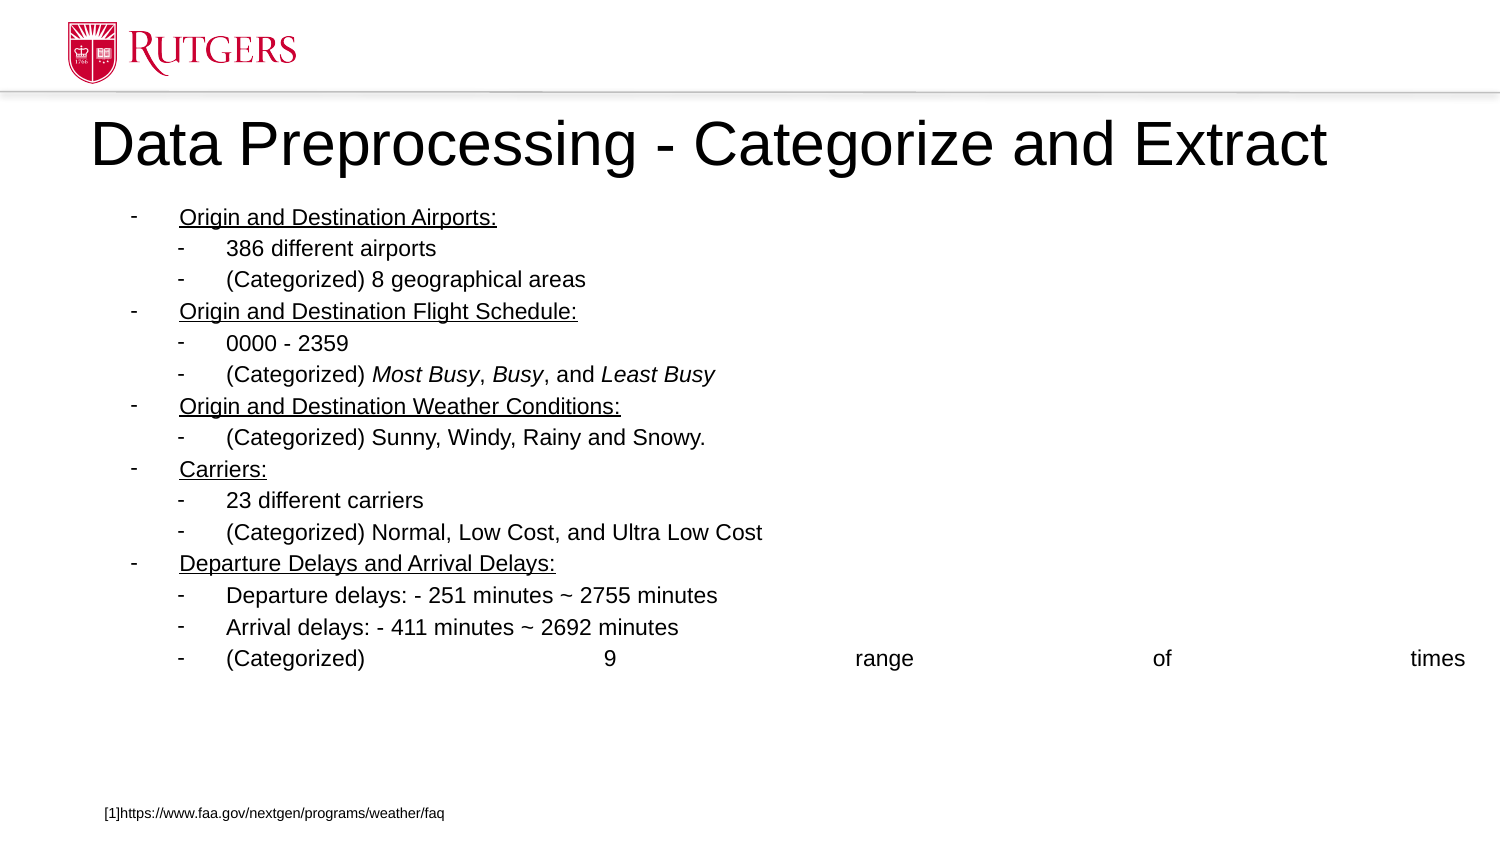

Data Preprocessing - Categorize and Extract
Origin and Destination Airports:
386 different airports
(Categorized) 8 geographical areas
Origin and Destination Flight Schedule:
0000 - 2359
(Categorized) Most Busy, Busy, and Least Busy
Origin and Destination Weather Conditions:
(Categorized) Sunny, Windy, Rainy and Snowy.
Carriers:
23 different carriers
(Categorized) Normal, Low Cost, and Ultra Low Cost
Departure Delays and Arrival Delays:
Departure delays: - 251 minutes ~ 2755 minutes
Arrival delays: - 411 minutes ~ 2692 minutes
(Categorized) 9 range of times
[1]https://www.faa.gov/nextgen/programs/weather/faq